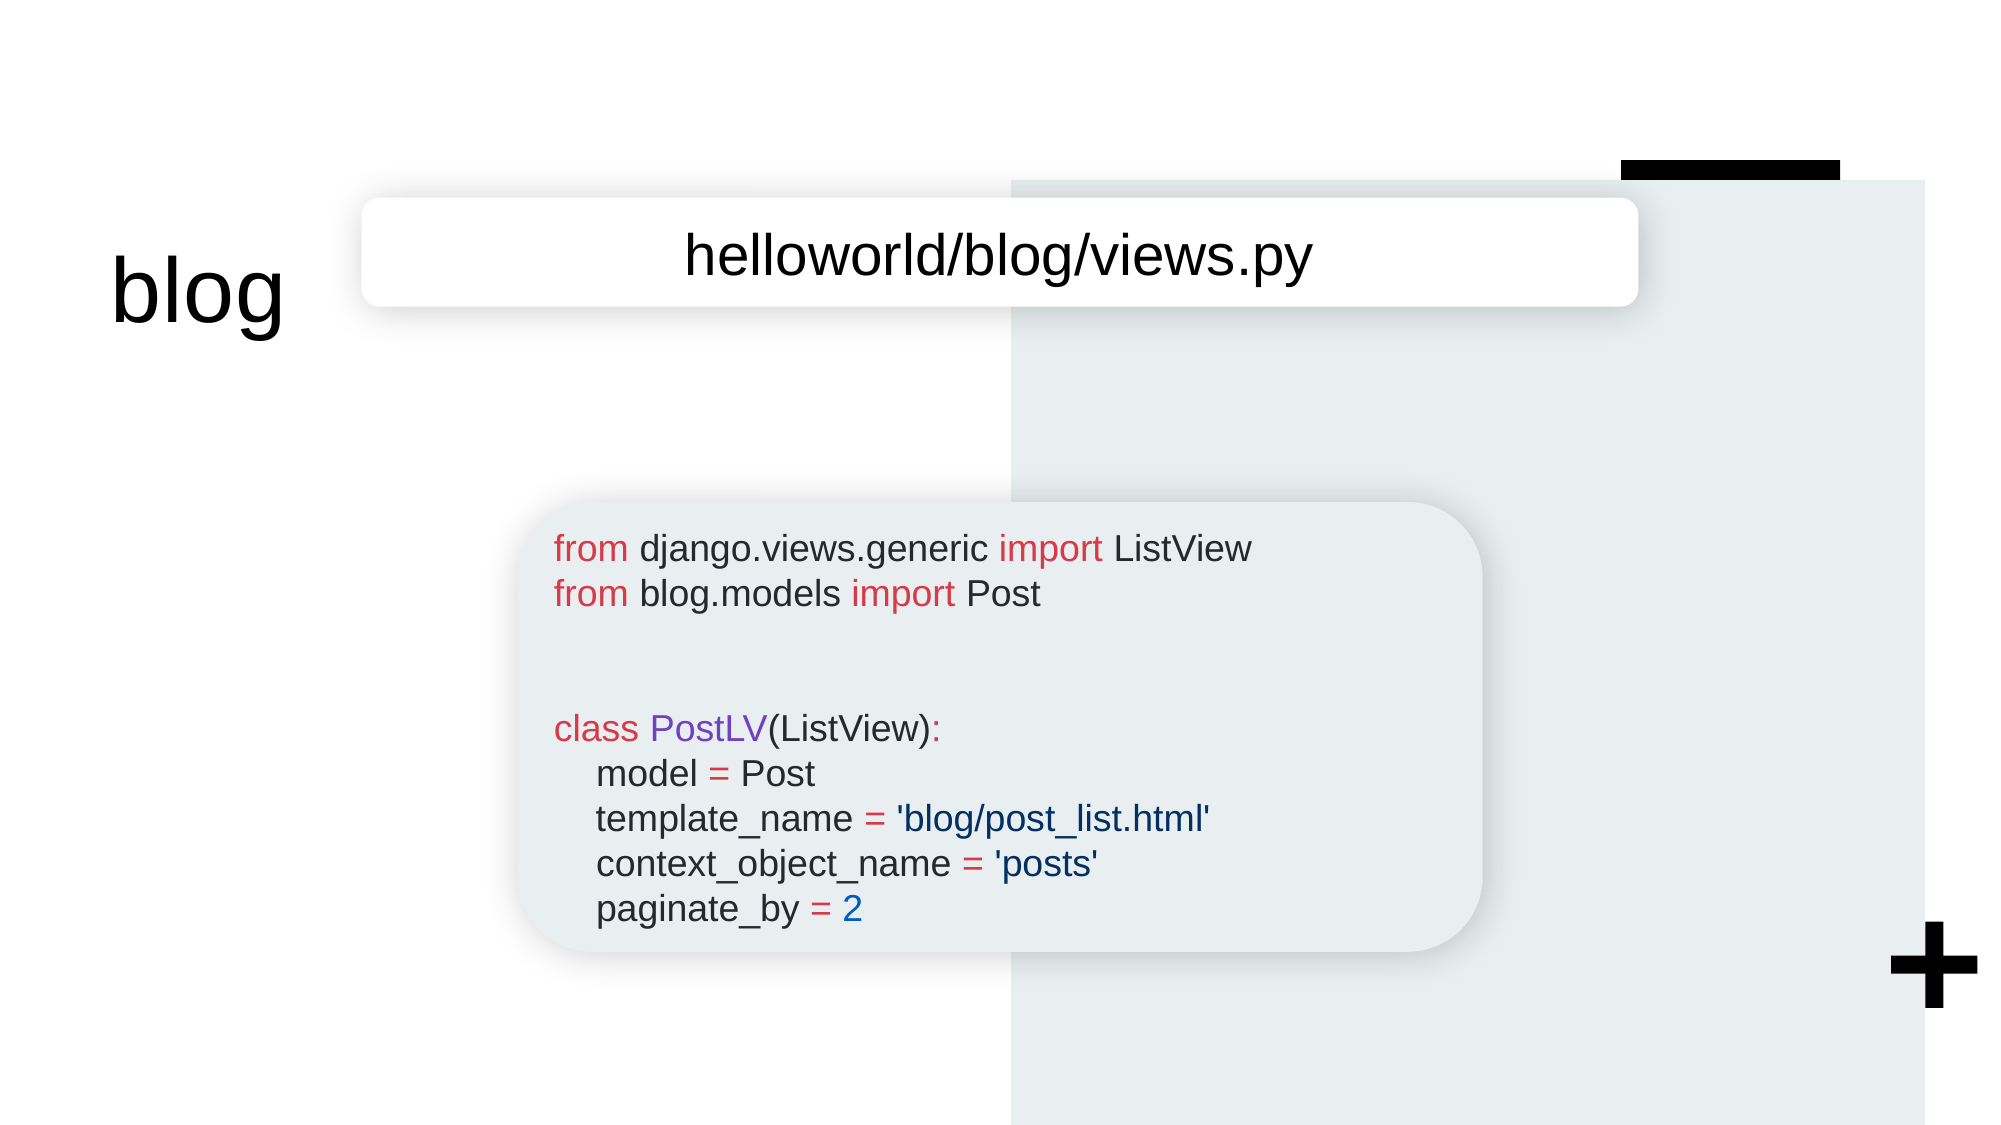

# blog
helloworld/blog/views.py
from django.views.generic import ListView
from blog.models import Post
class PostLV(ListView):
    model = Post
    template_name = 'blog/post_list.html'
    context_object_name = 'posts'
    paginate_by = 2